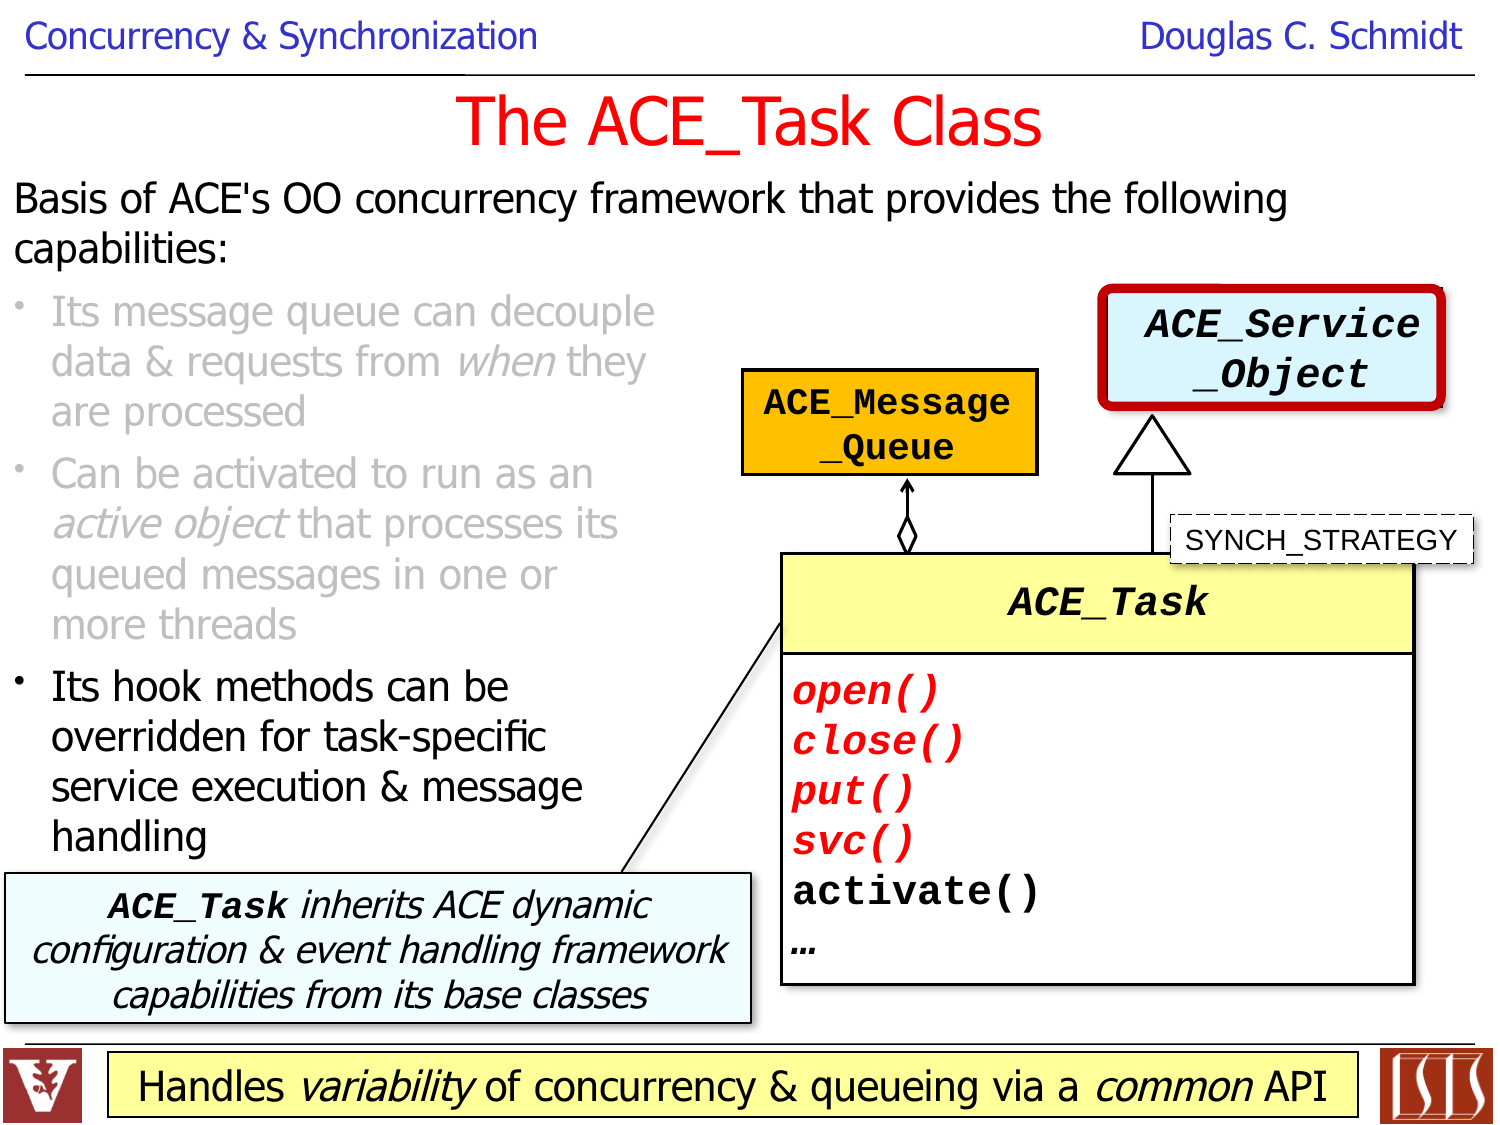

# The ACE_Task Class
Basis of ACE's OO concurrency framework that provides the following capabilities:
Its message queue can decouple
data & requests from when they
are processed
Can be activated to run as an
active object that processes its
queued messages in one or
more threads
Its hook methods can be
overridden for task-specific
service execution & message
handling

ACE_Service_Object

ACE_Message
_Queue

SYNCH_STRATEGY

ACE_Task

open()
close()
put()
svc()
activate()
…
ACE_Task inherits ACE dynamic configuration & event handling framework capabilities from its base classes
Handles variability of concurrency & queueing via a common API